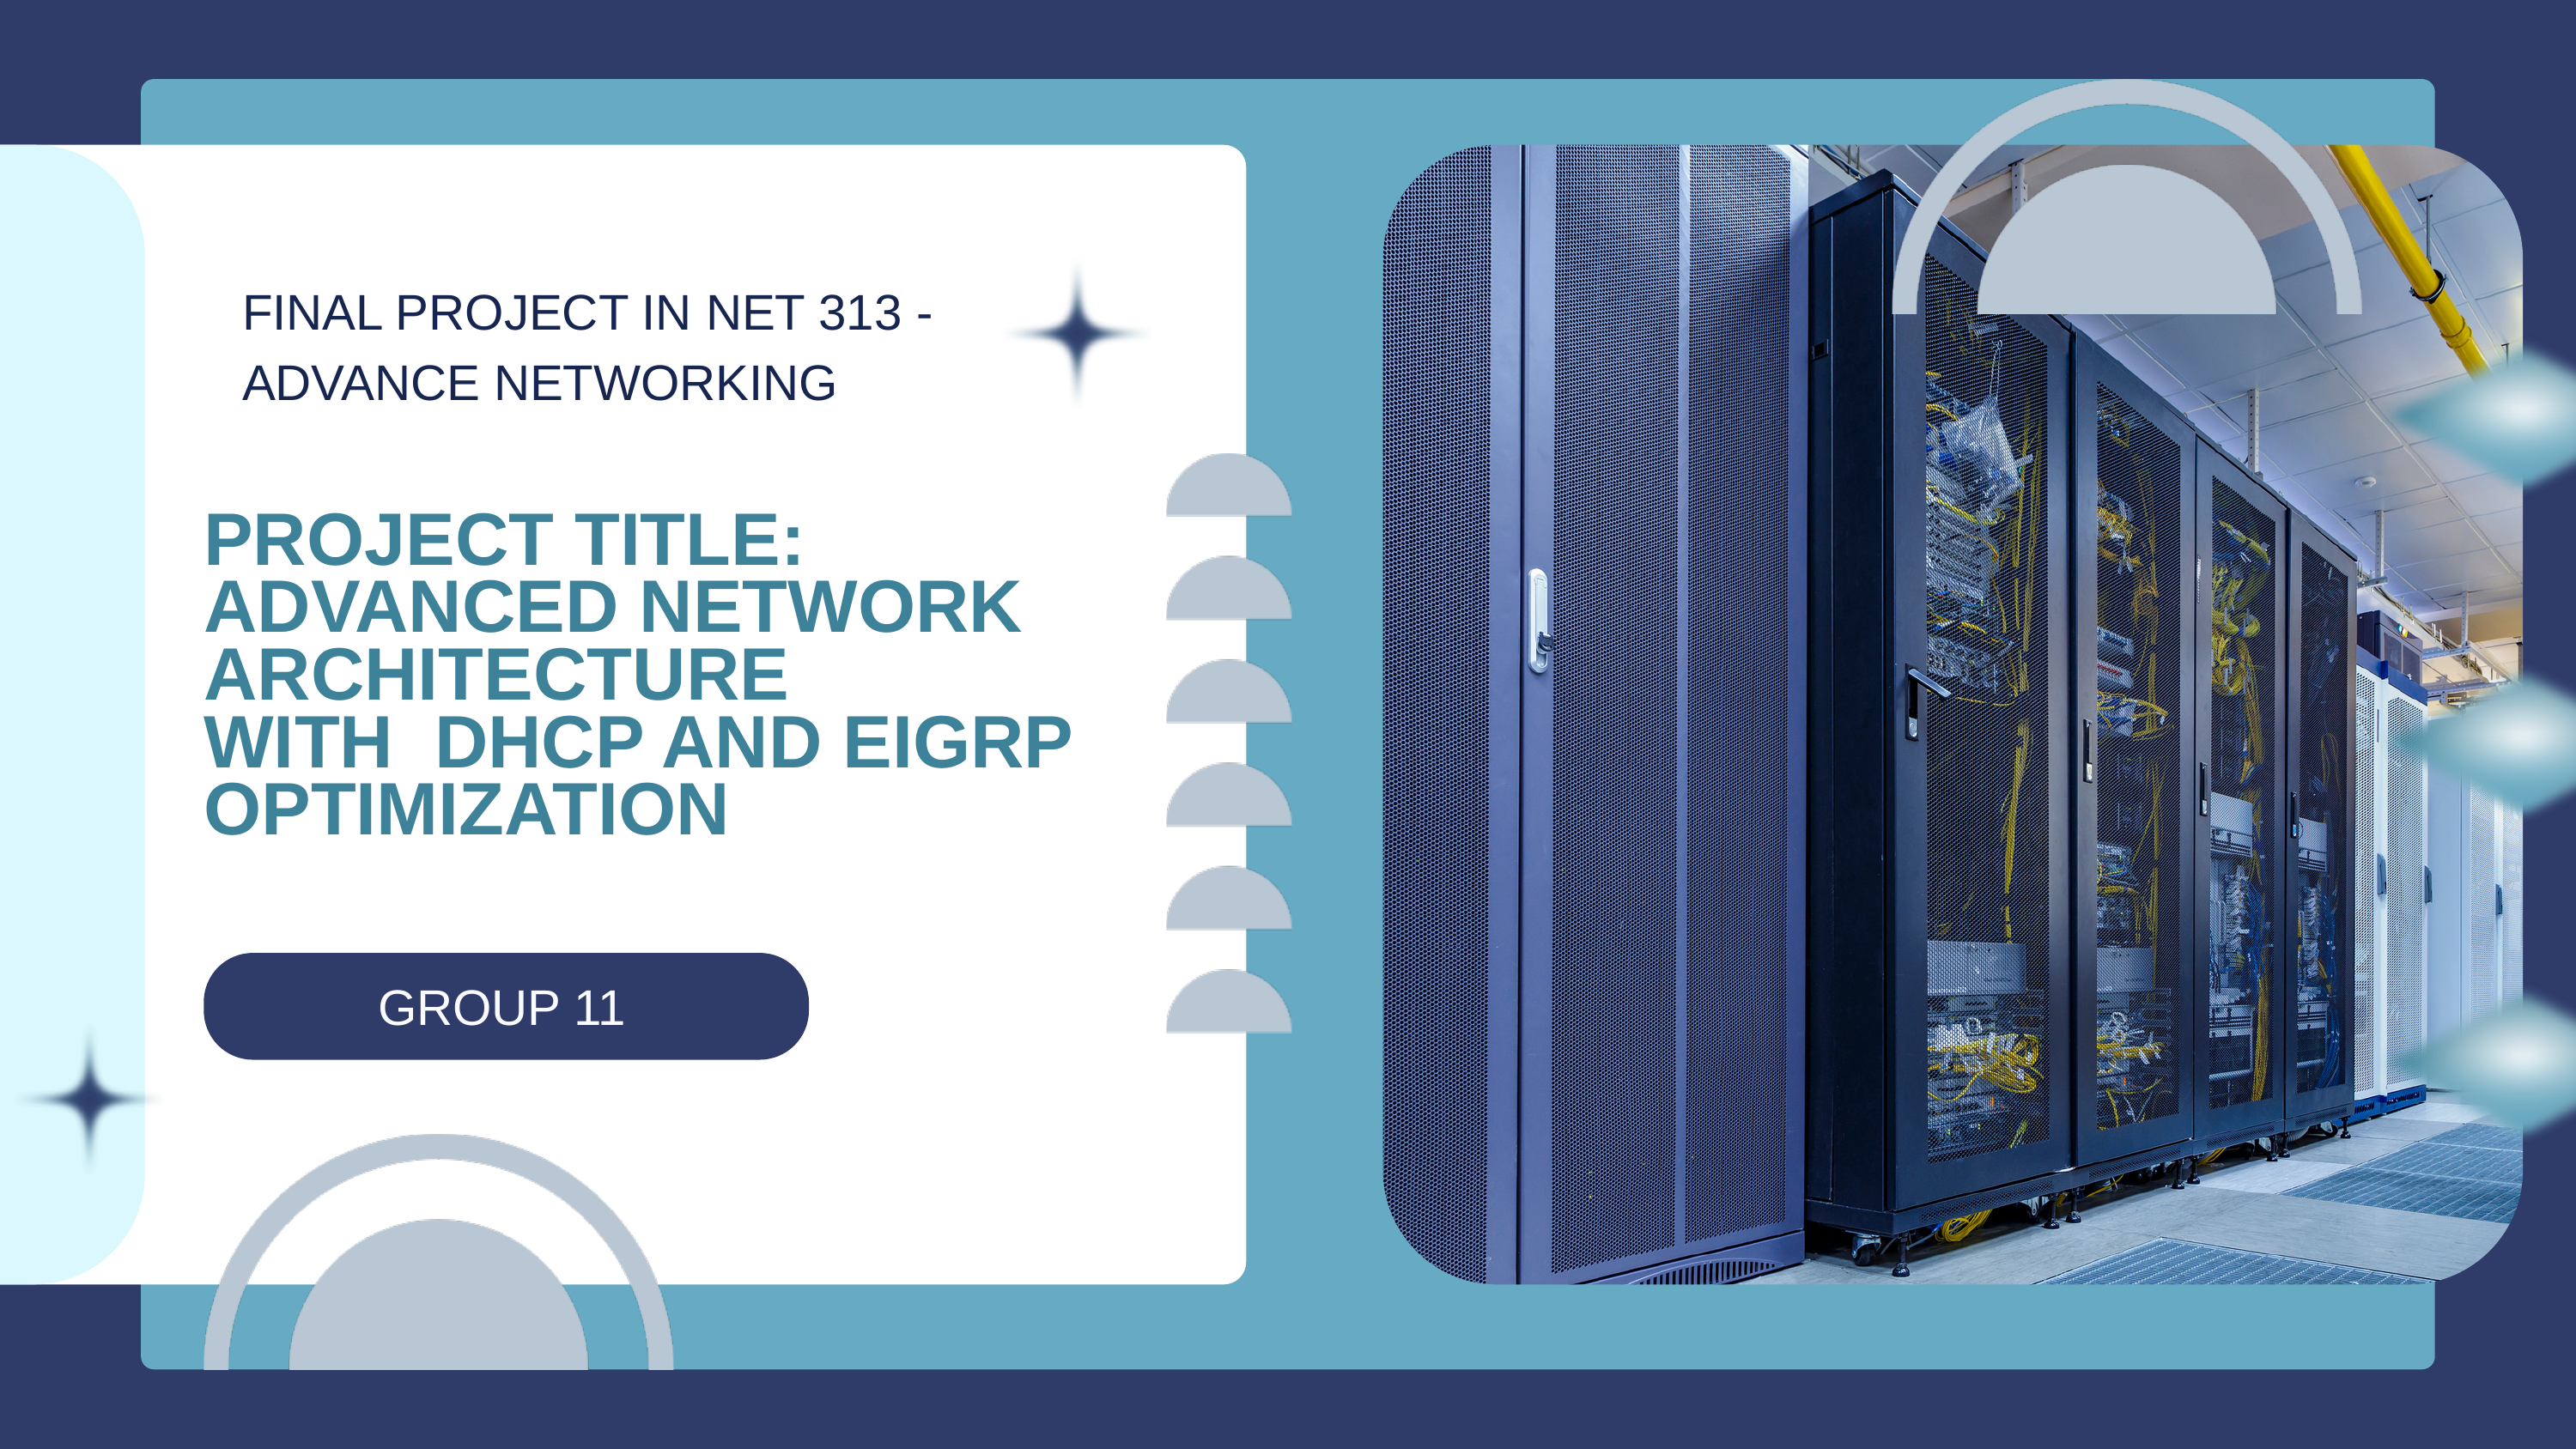

FINAL PROJECT IN NET 313 - ADVANCE NETWORKING

PROJECT TITLE: ADVANCED NETWORK ARCHITECTURE
WITH  DHCP AND EIGRP OPTIMIZATION

GROUP 11